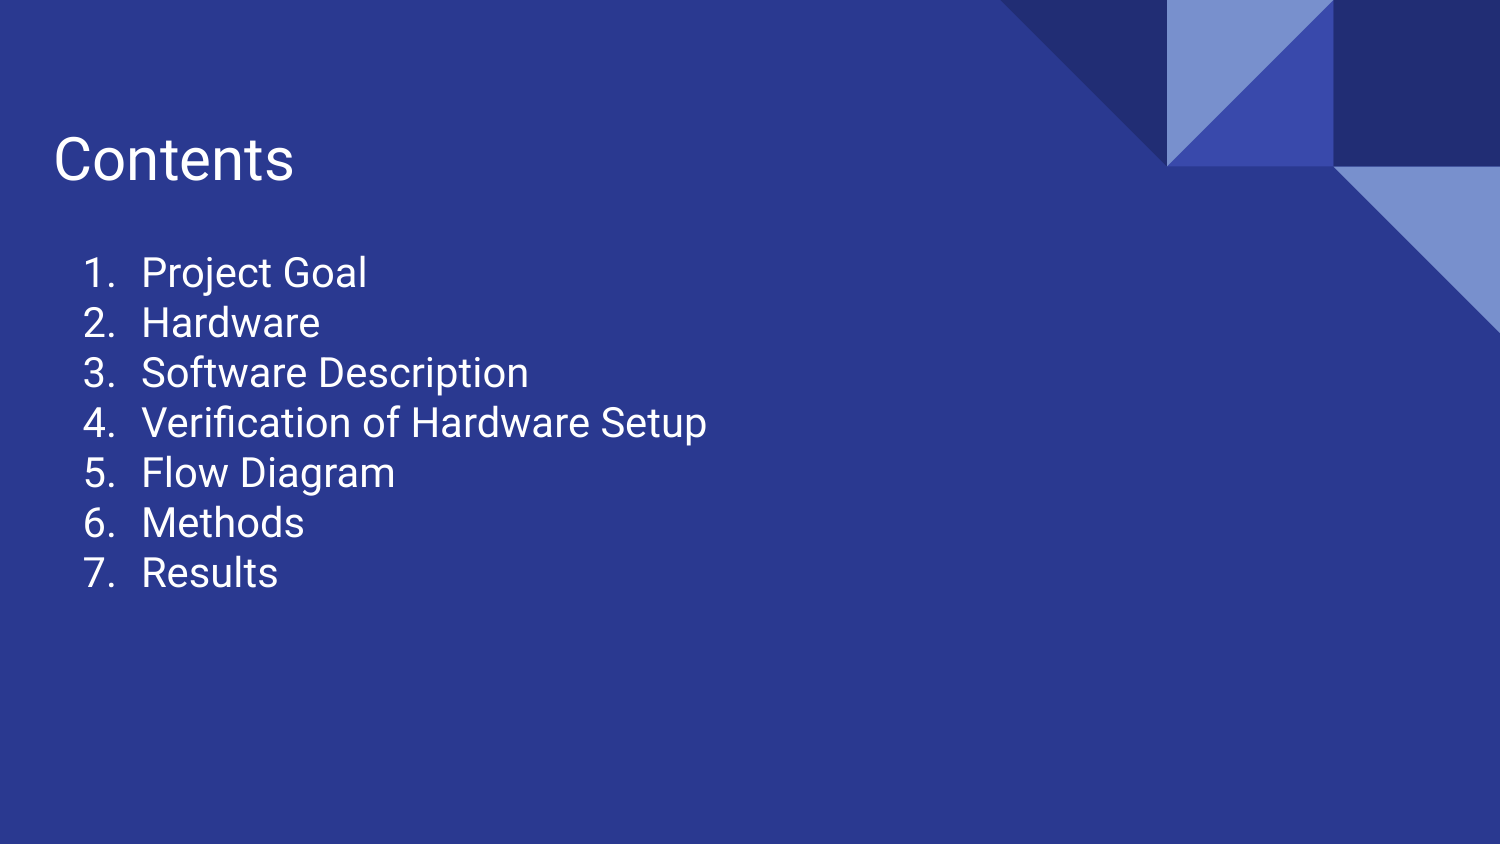

# Contents
Project Goal
Hardware
Software Description
Verification of Hardware Setup
Flow Diagram
Methods
Results